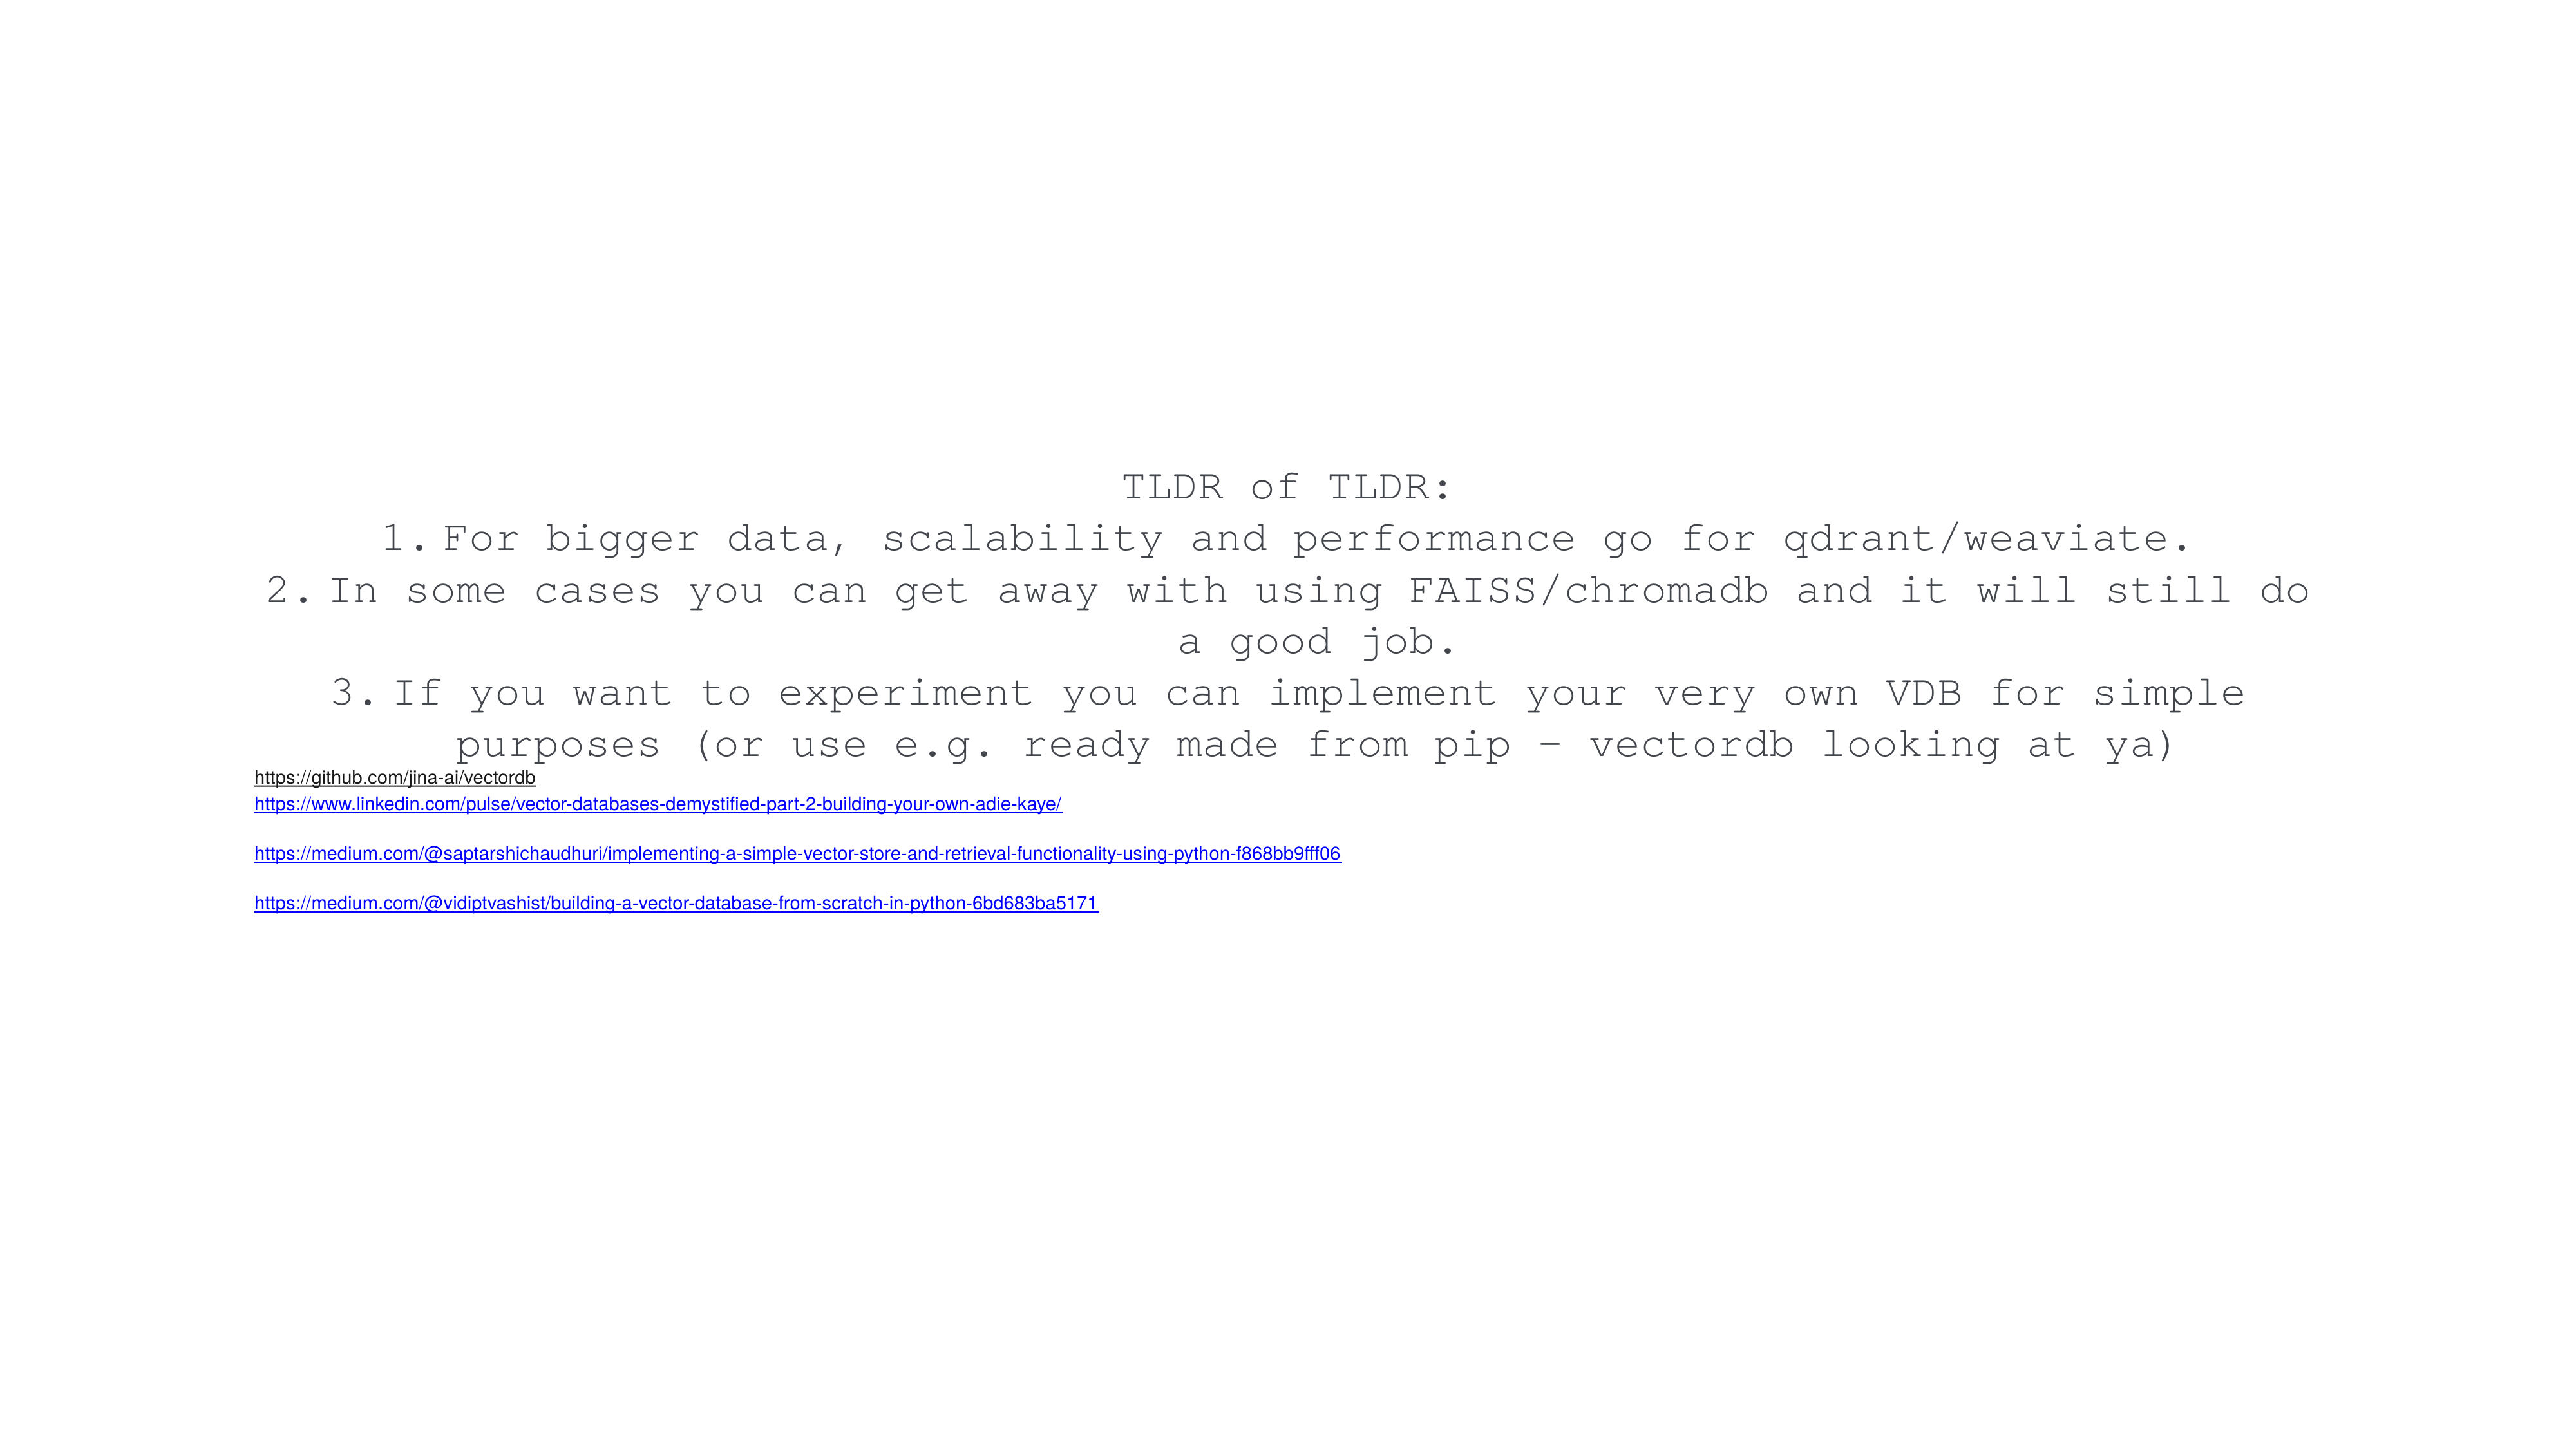

TLDR of TLDR:
For bigger data, scalability and performance go for qdrant/weaviate.
In some cases you can get away with using FAISS/chromadb and it will still do a good job.
If you want to experiment you can implement your very own VDB for simple purposes (or use e.g. ready made from pip - vectordb looking at ya)
https://github.com/jina-ai/vectordb
https://www.linkedin.com/pulse/vector-databases-demystified-part-2-building-your-own-adie-kaye/

https://medium.com/@saptarshichaudhuri/implementing-a-simple-vector-store-and-retrieval-functionality-using-python-f868bb9fff06

https://medium.com/@vidiptvashist/building-a-vector-database-from-scratch-in-python-6bd683ba5171